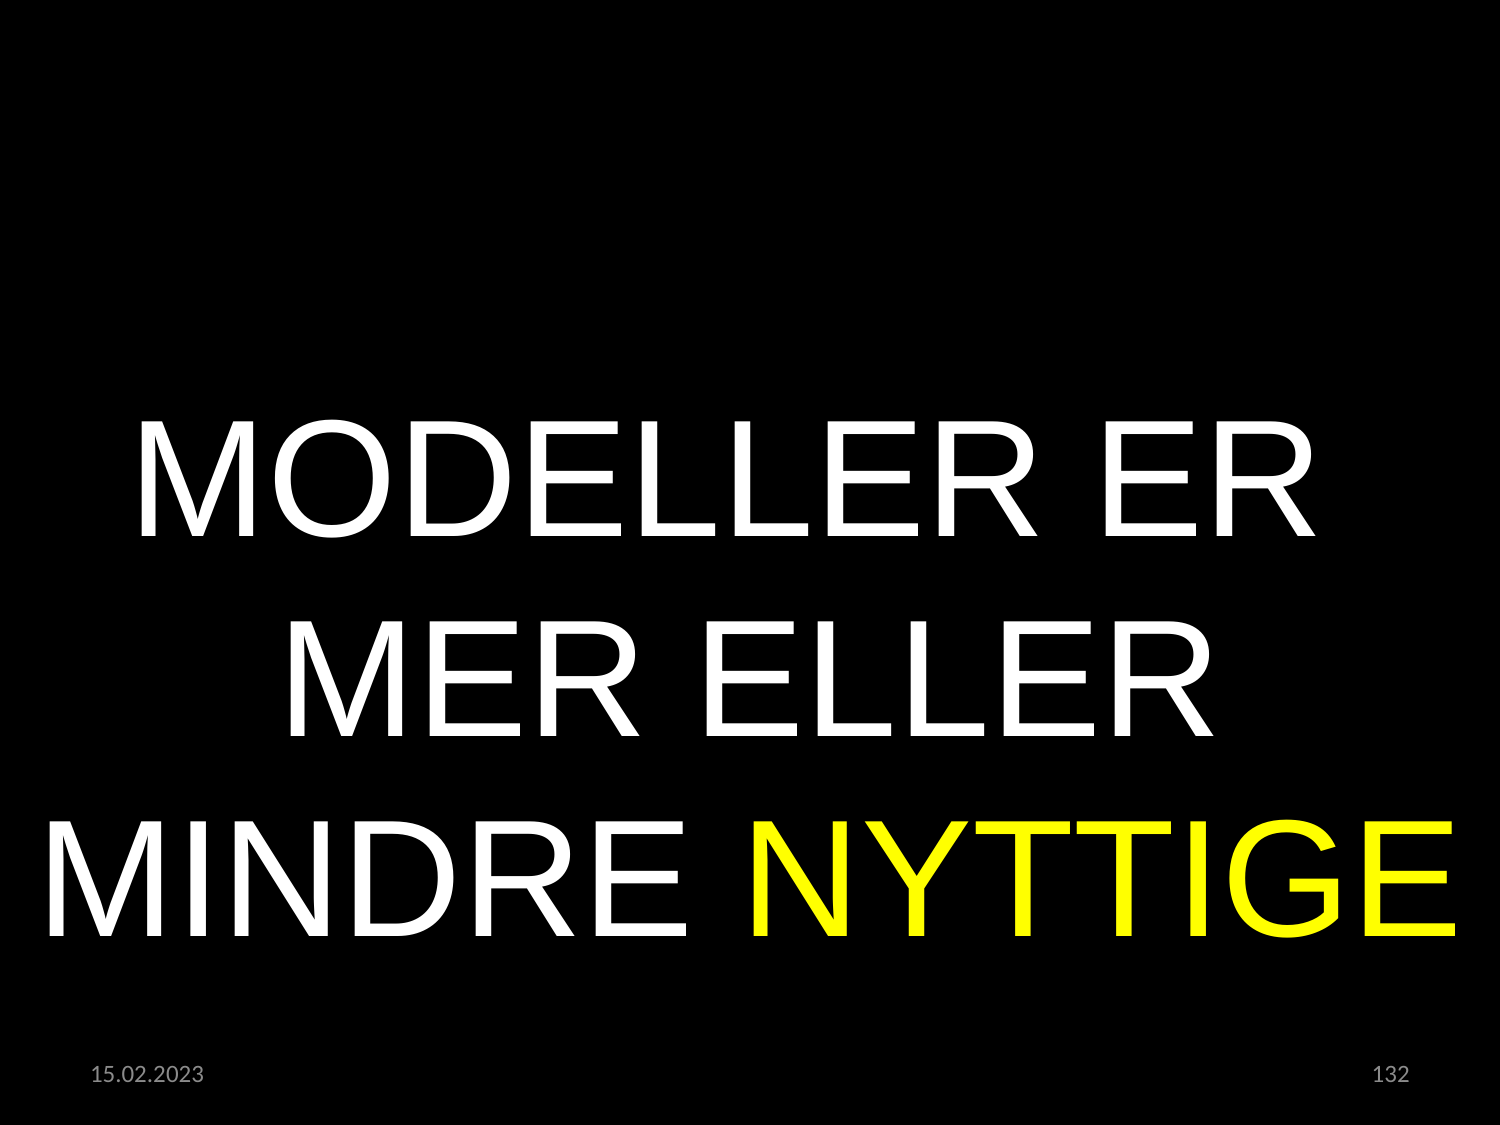

MODELLER ER
MER ELLER MINDRE NYTTIGE
15.02.2023
132